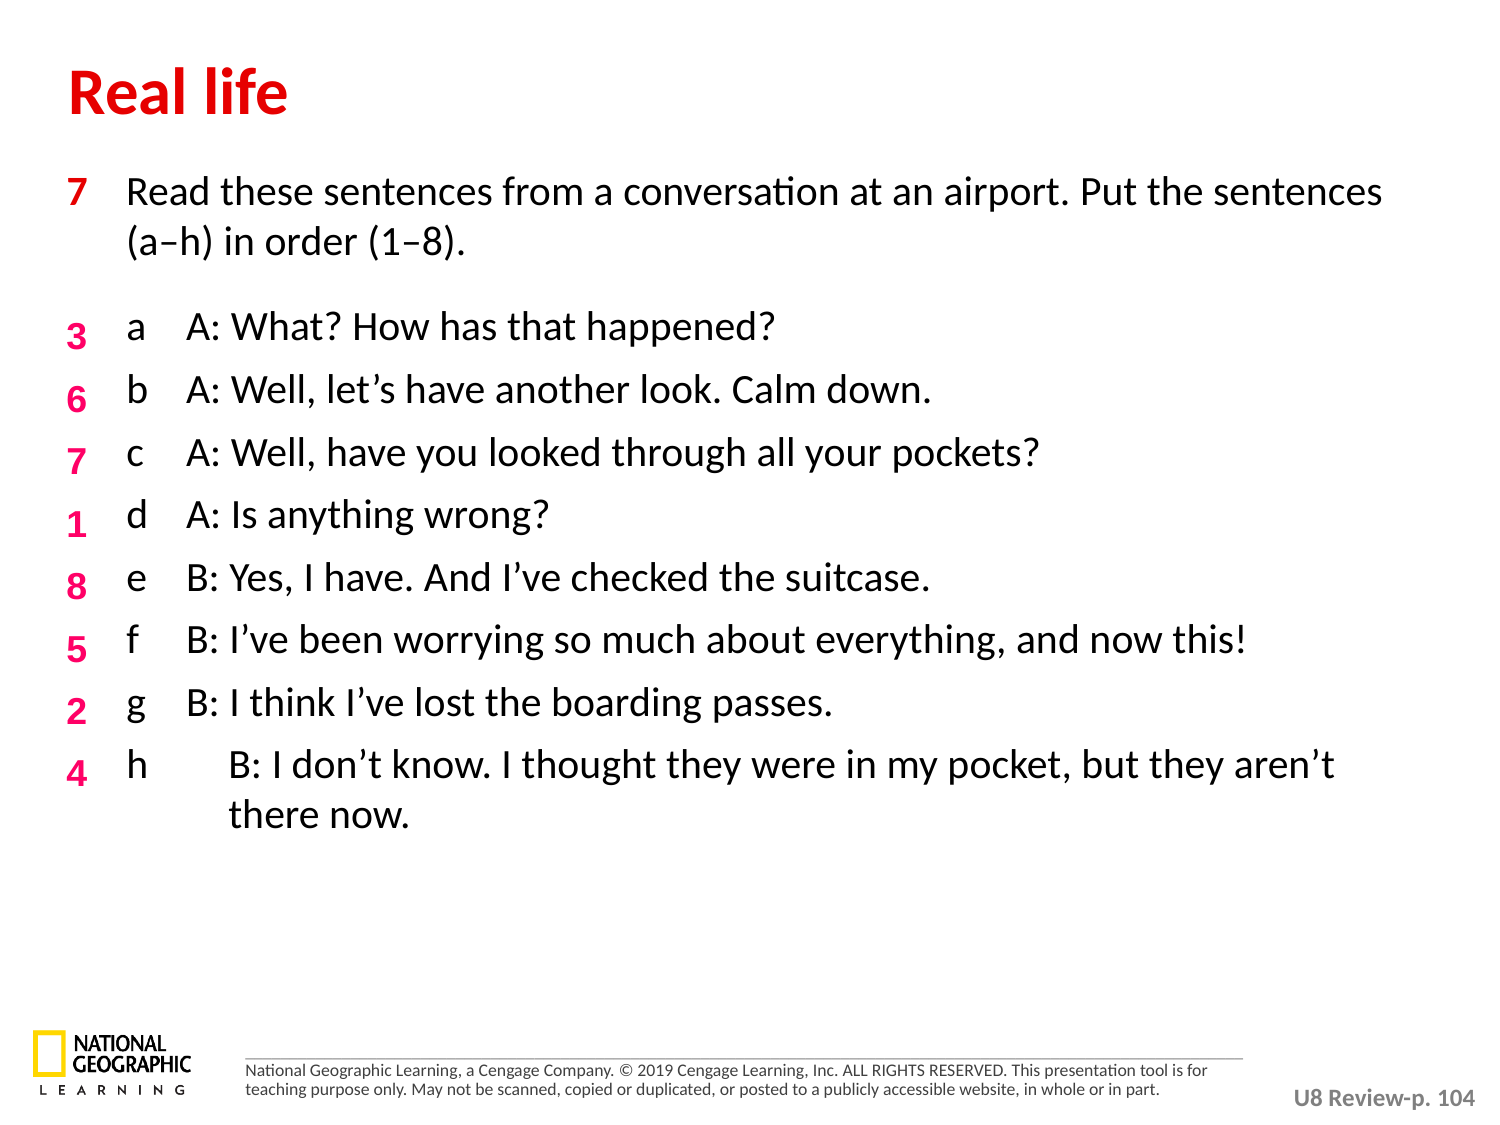

Real life
7 	Read these sentences from a conversation at an airport. Put the sentences (a–h) in order (1–8).
3
6
7
1
8
5
2
4
a 	A: What? How has that happened?
b 	A: Well, let’s have another look. Calm down.
c 	A: Well, have you looked through all your pockets?
d 	A: Is anything wrong?
e 	B: Yes, I have. And I’ve checked the suitcase.
f 	B: I’ve been worrying so much about everything, and now this!
g 	B: I think I’ve lost the boarding passes.
h 	B: I don’t know. I thought they were in my pocket, but they aren’t there now.
U8 Review-p. 104